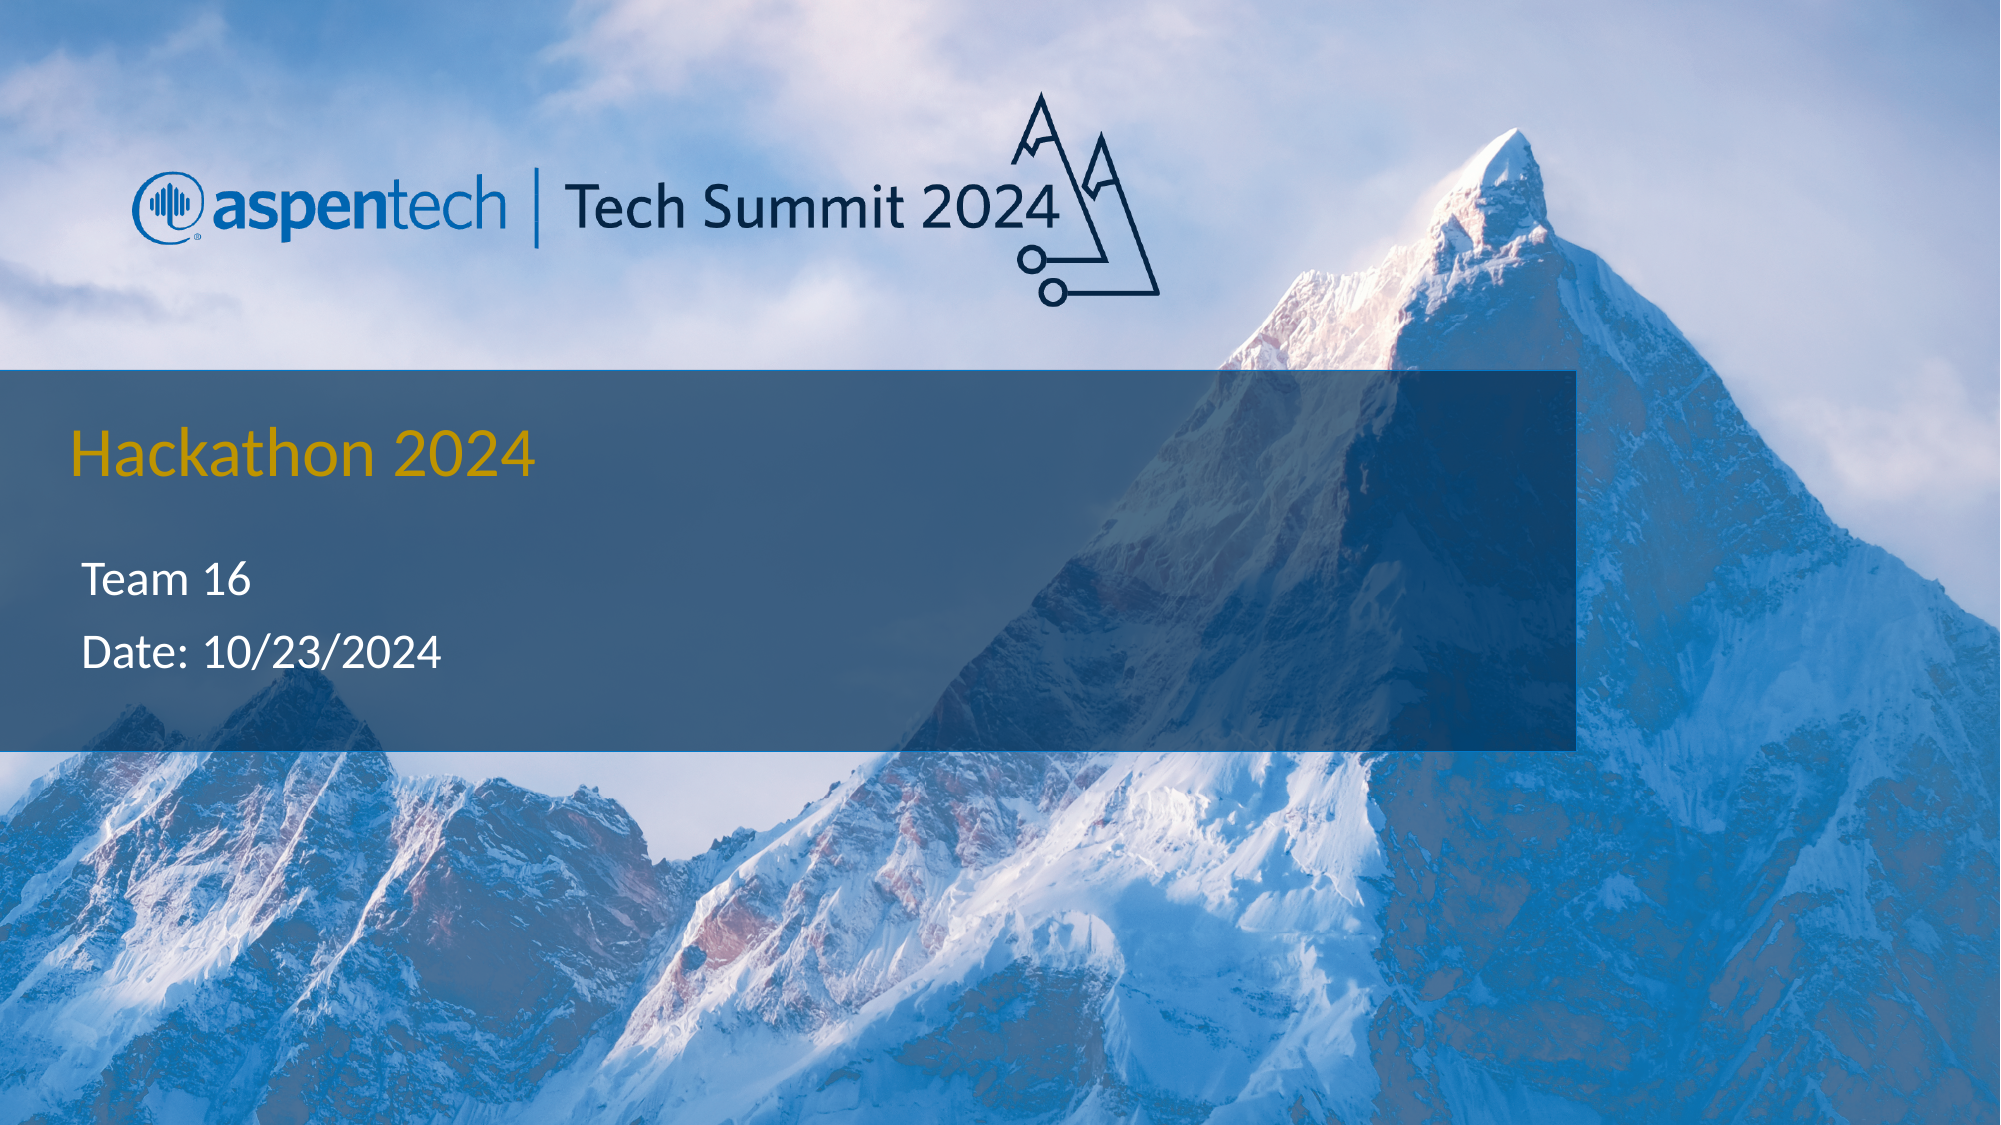

# Hackathon 2024
Team 16
Date: 10/23/2024